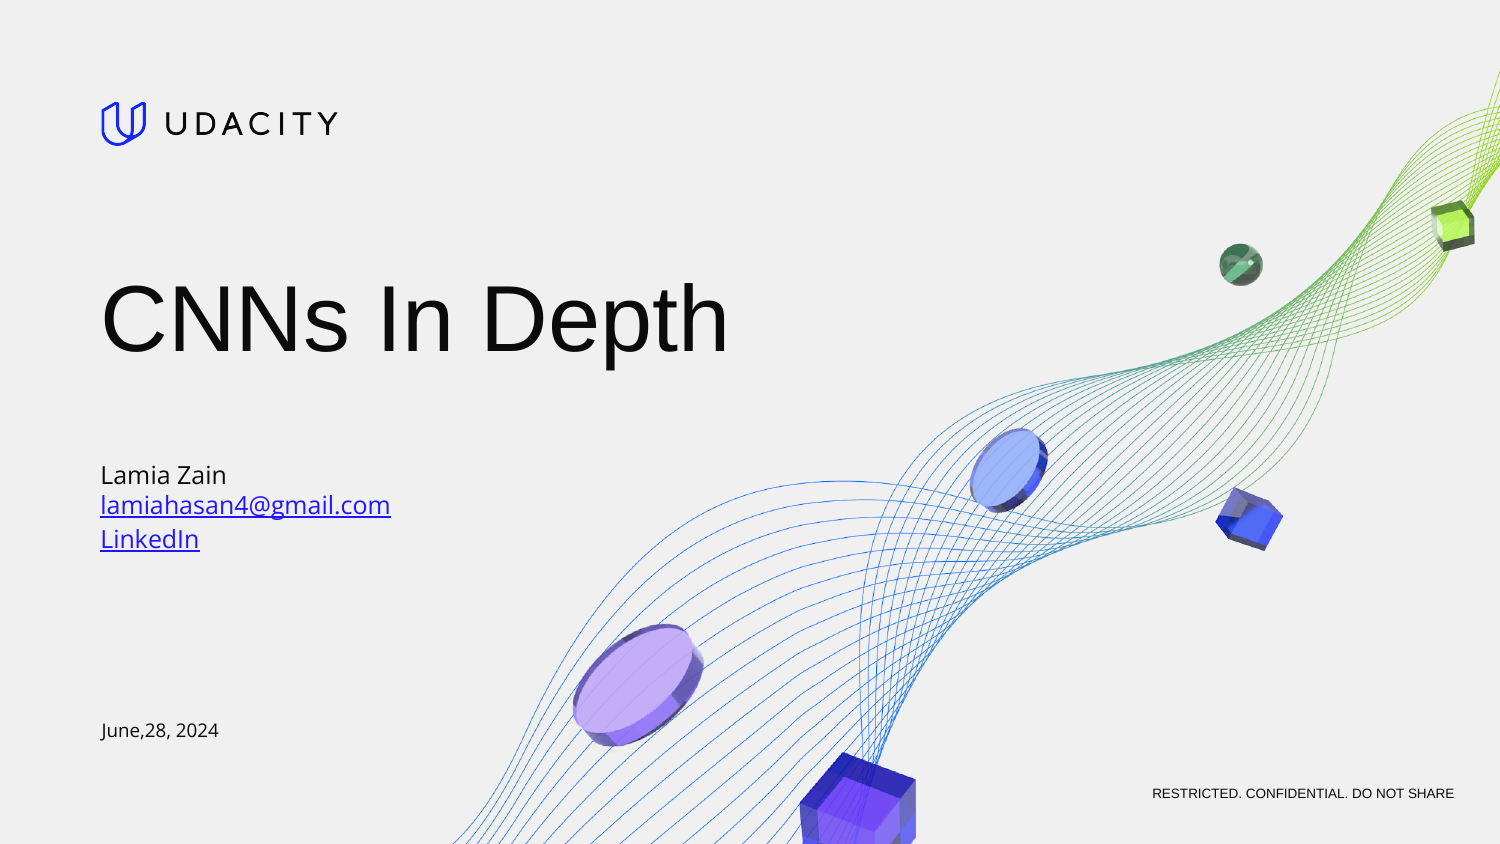

# CNNs In Depth
Lamia Zain
lamiahasan4@gmail.com
LinkedIn

June,28, 2024